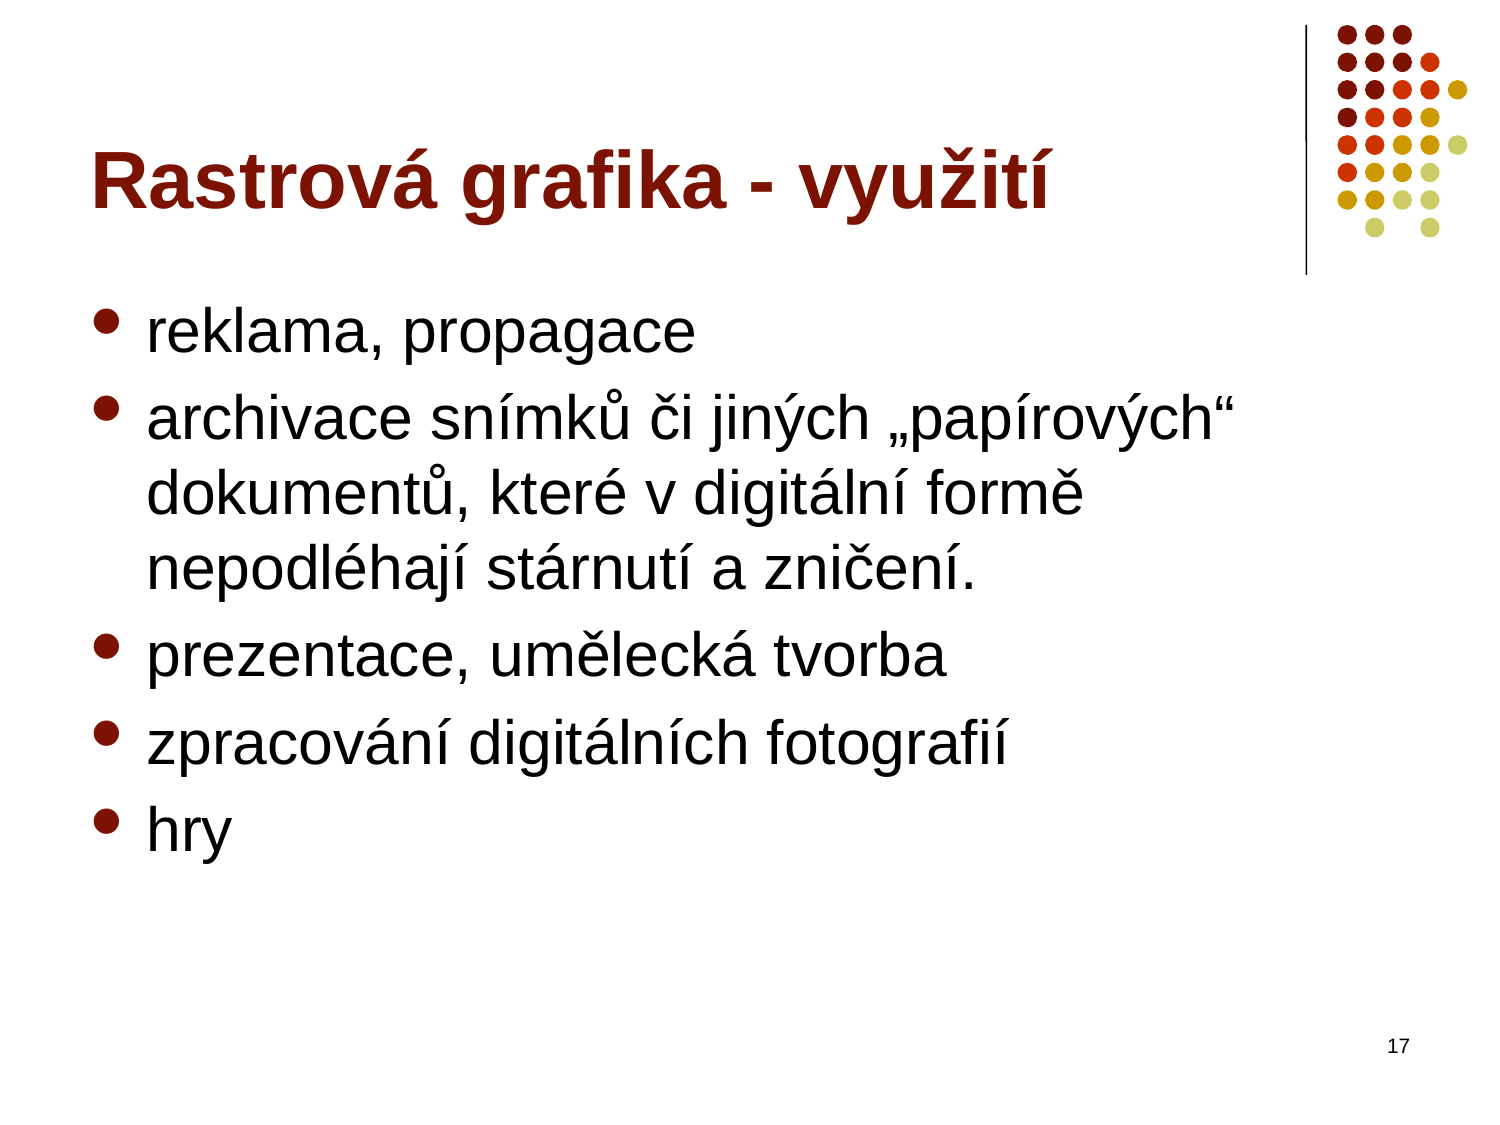

# Rastrová grafika - využití
reklama, propagace
archivace snímků či jiných „papírových“ dokumentů, které v digitální formě nepodléhají stárnutí a zničení.
prezentace, umělecká tvorba
zpracování digitálních fotografií
hry
17